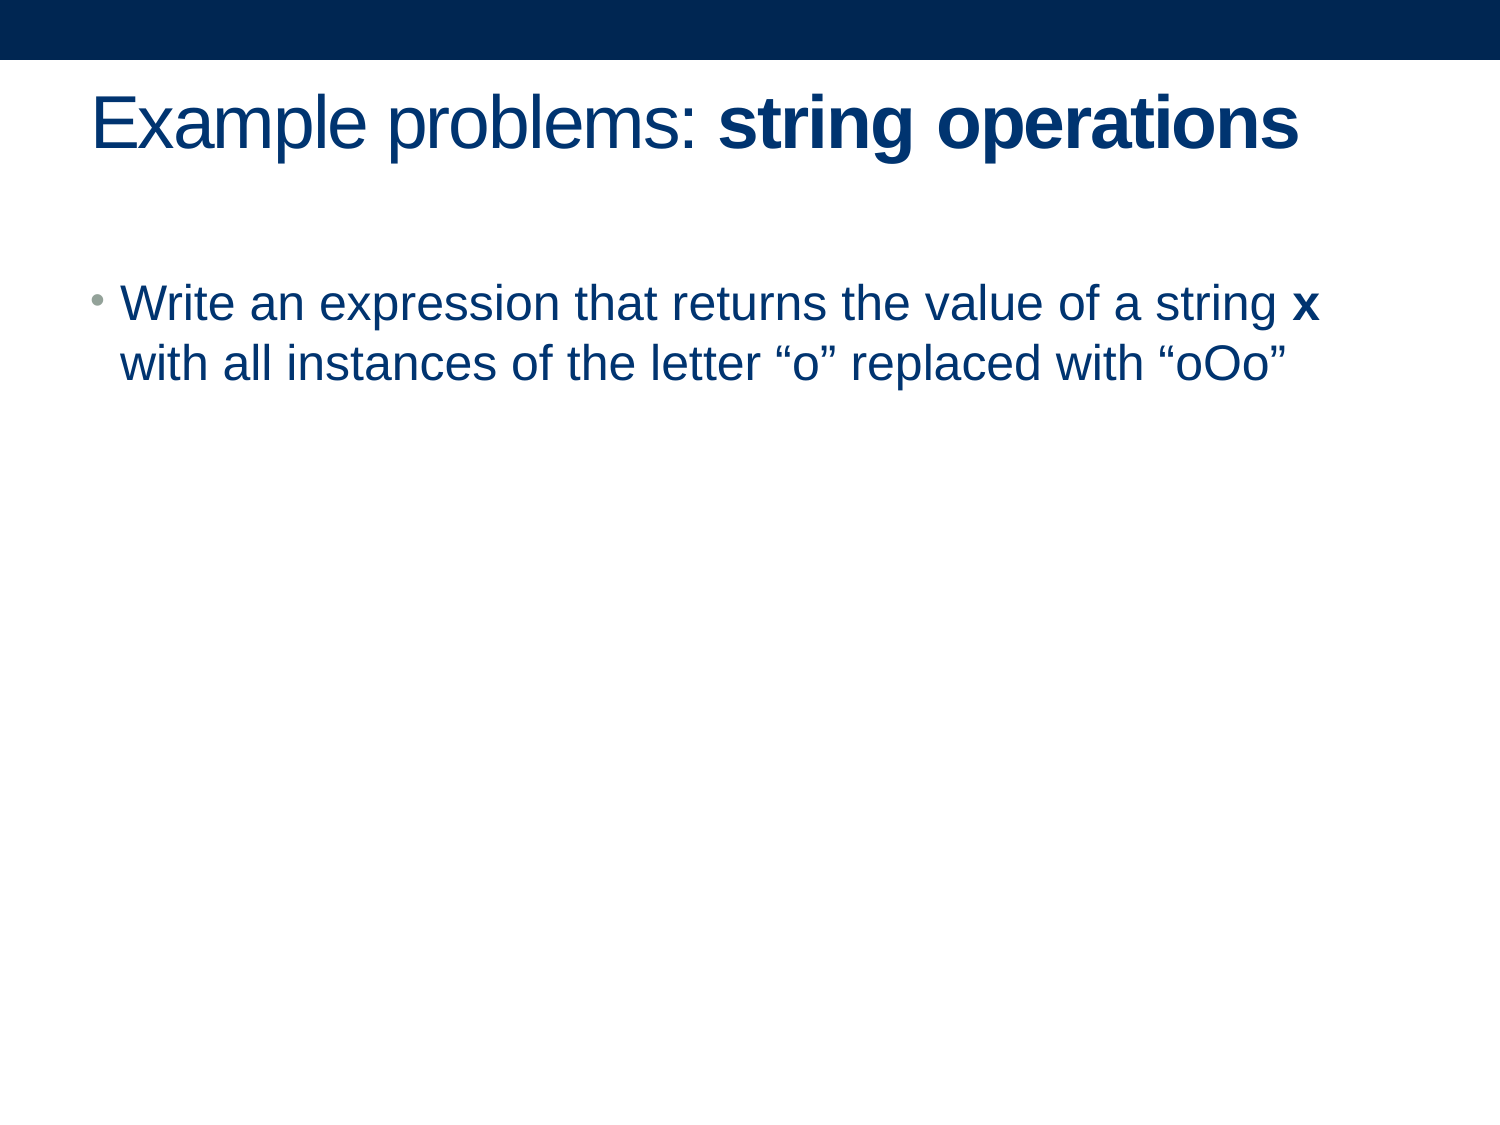

# Example problems: string operations
Write an expression that returns the value of a string x with all instances of the letter “o” replaced with “oOo”